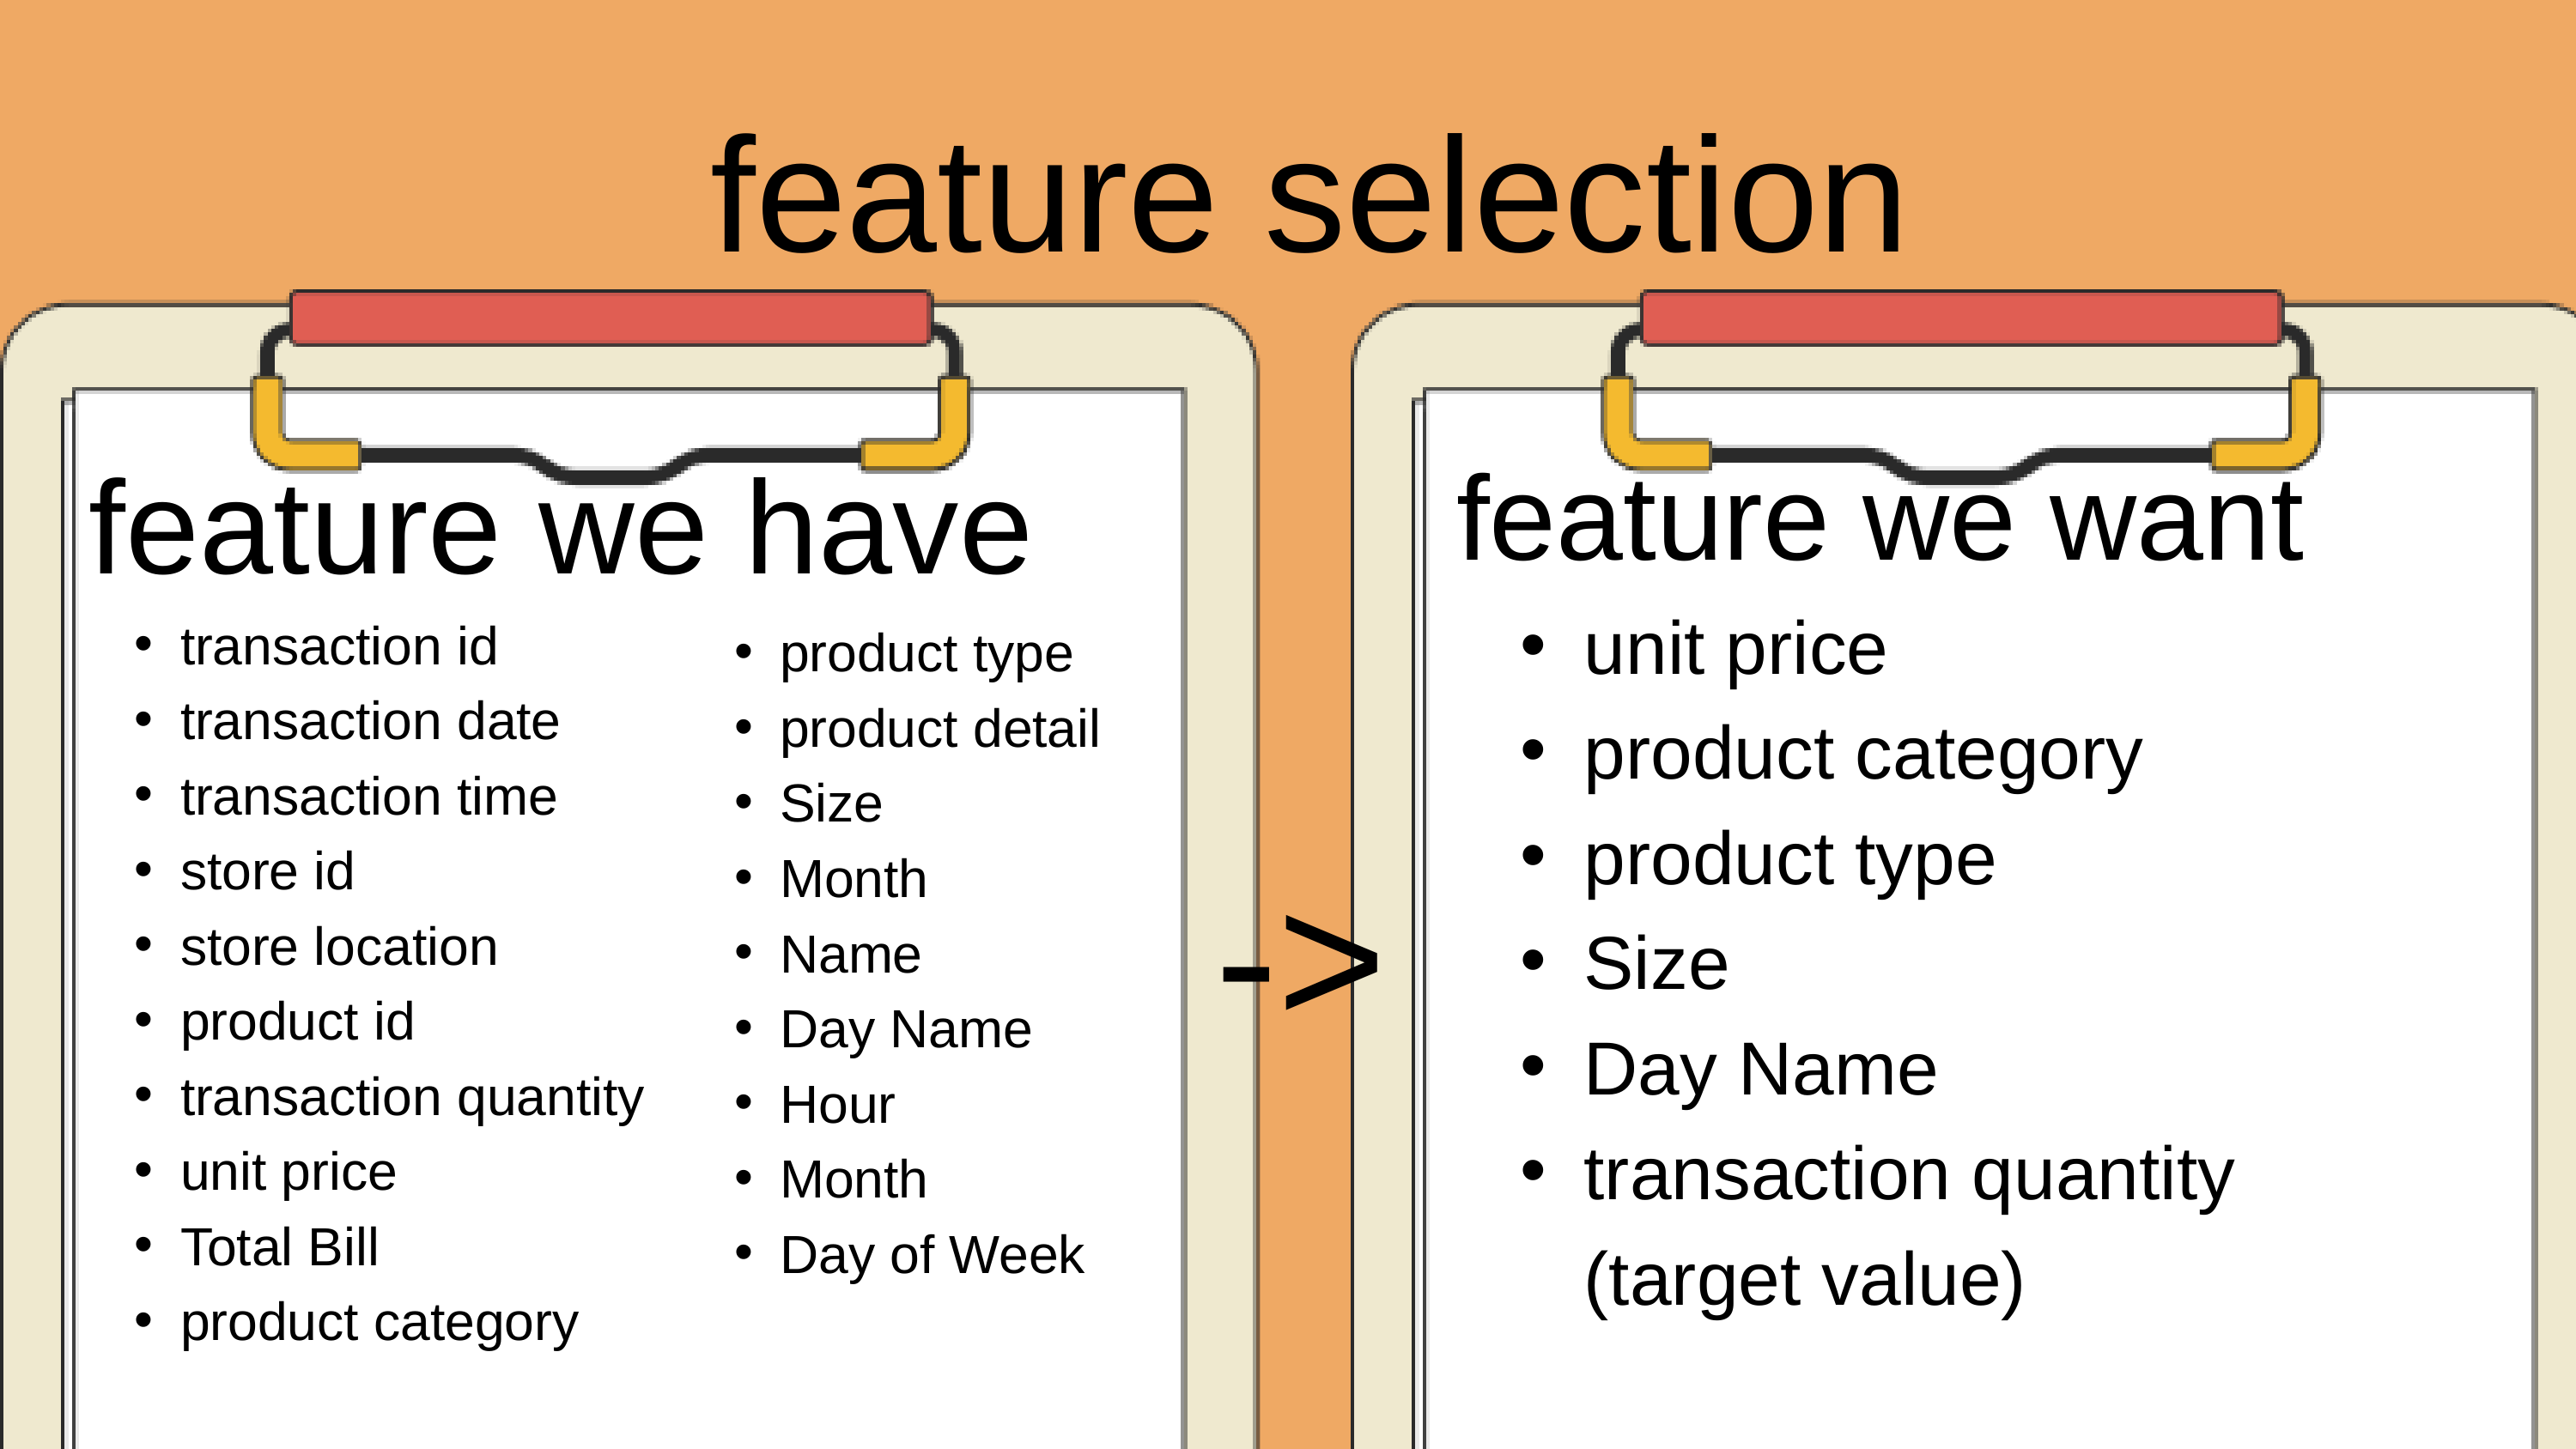

feature selection

feature we have
transaction id
transaction date
transaction time
store id
store location
product id
transaction quantity
unit price
Total Bill
product category
feature we want
unit price
product category
product type
Size
Day Name
transaction quantity (target value)
product type
product detail
Size
Month
Name
Day Name
Hour
Month
Day of Week
->